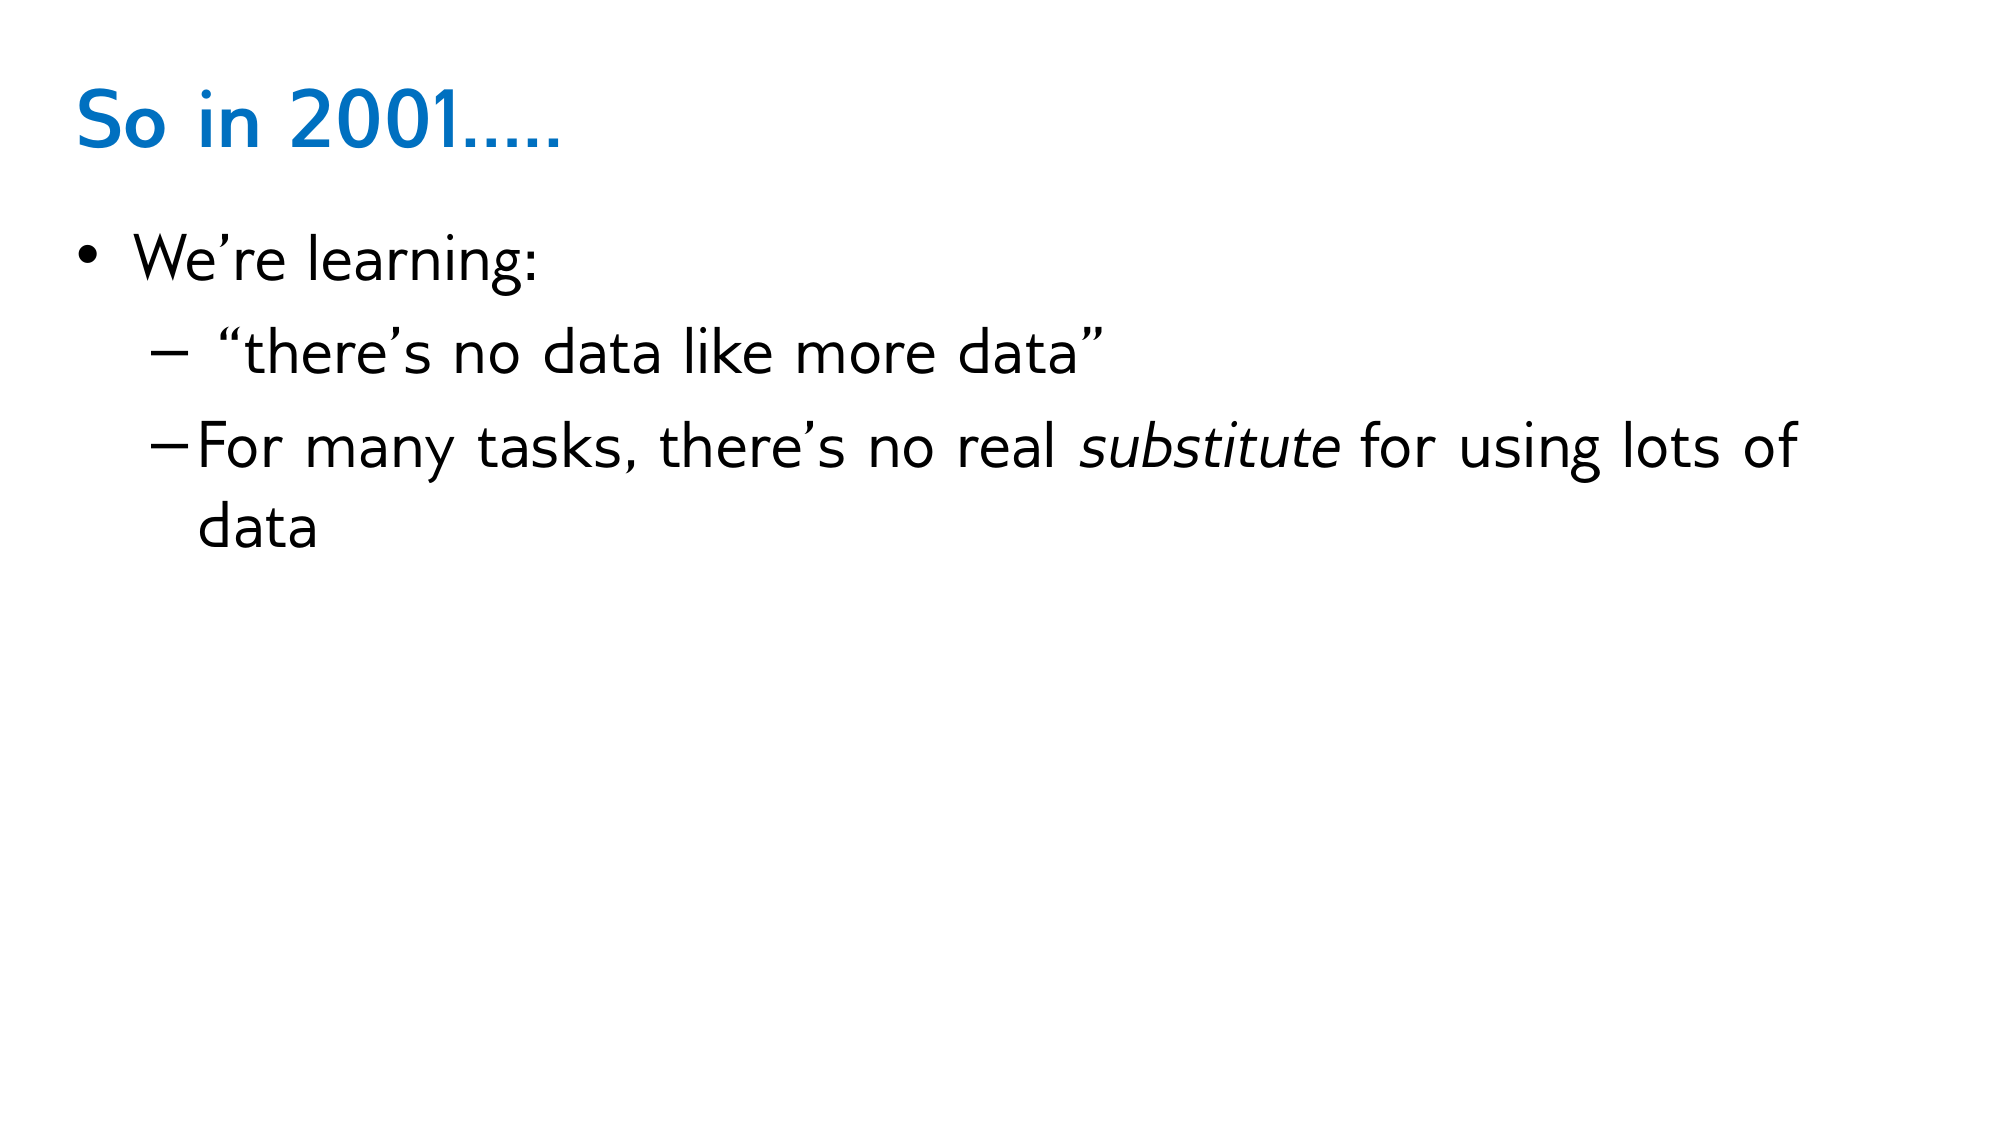

# So in 2001…..
We’re learning:
 “there’s no data like more data”
For many tasks, there’s no real substitute for using lots of data